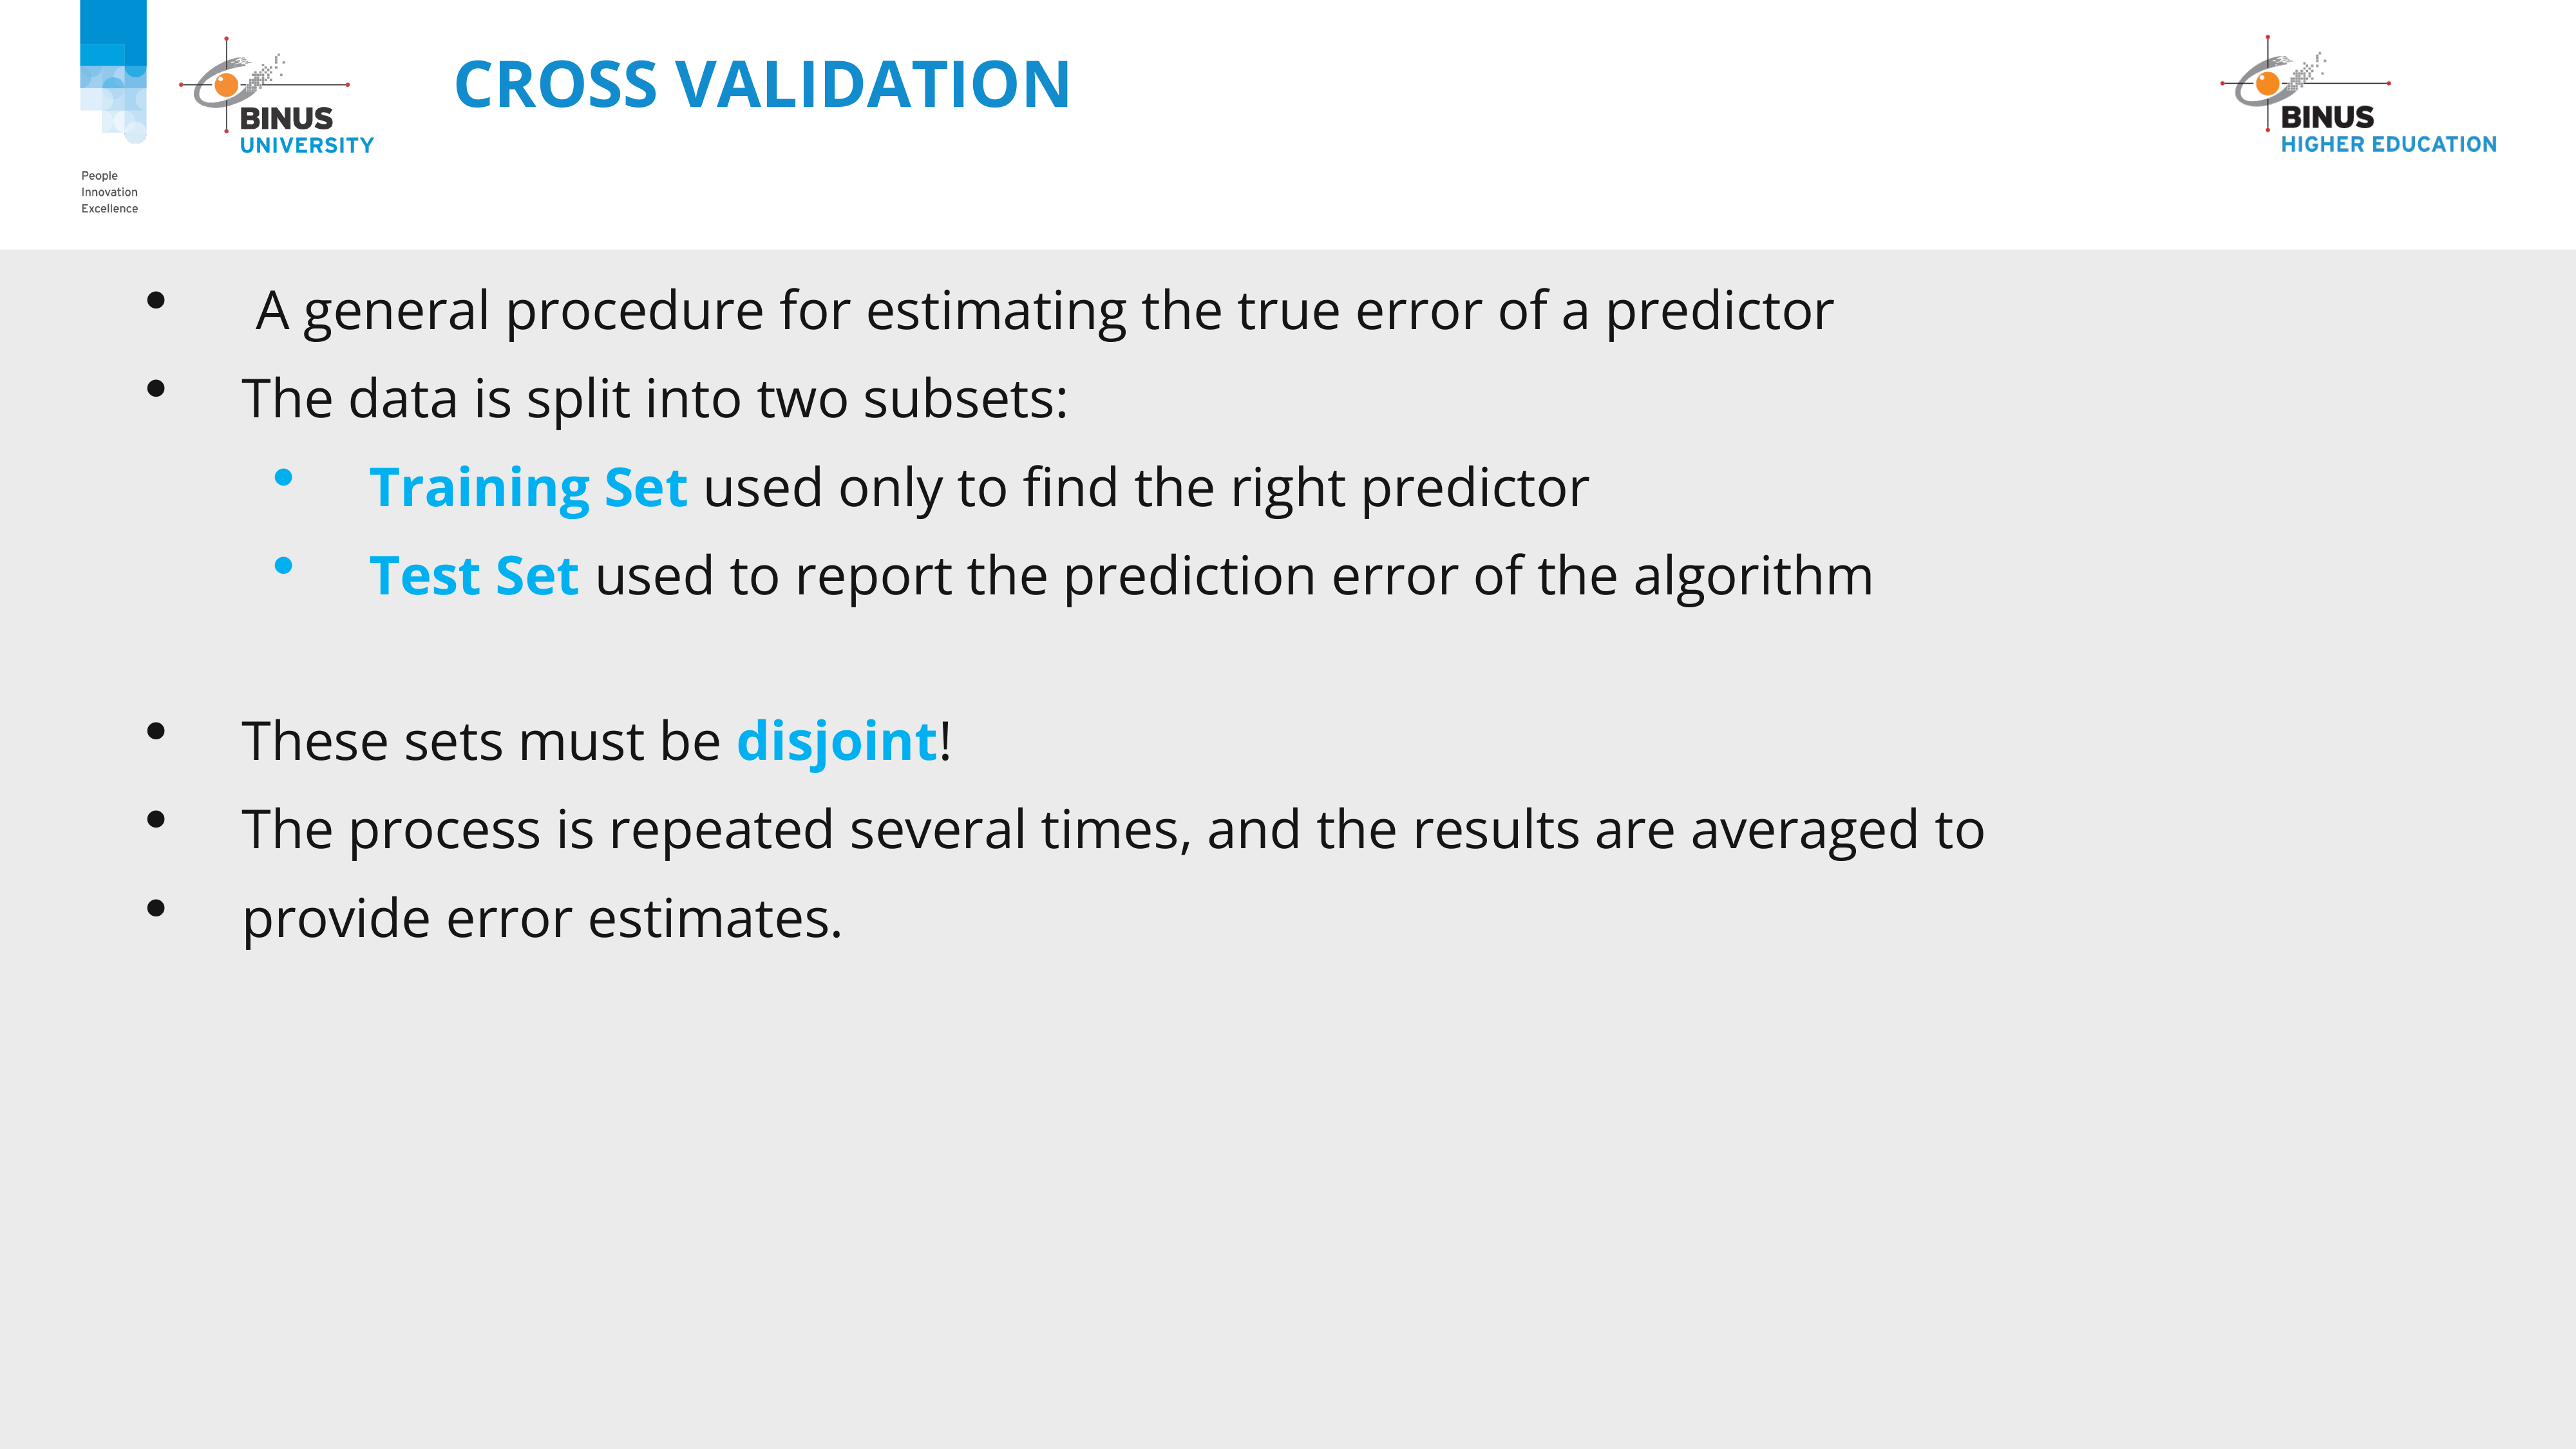

Cross Validation
 A general procedure for estimating the true error of a predictor
The data is split into two subsets:
Training Set used only to find the right predictor
Test Set used to report the prediction error of the algorithm

These sets must be disjoint!
The process is repeated several times, and the results are averaged to
provide error estimates.